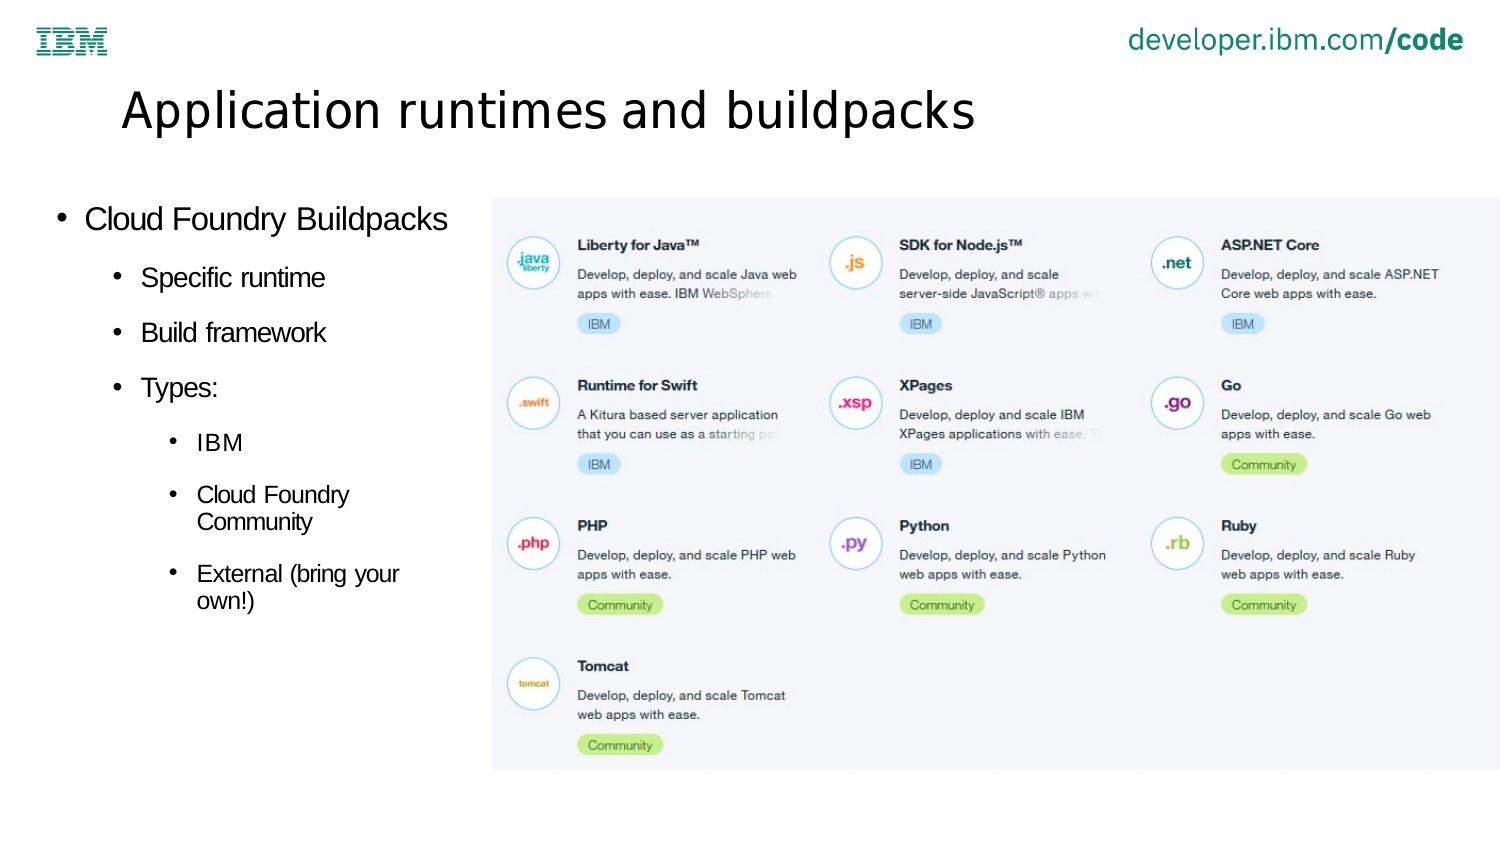

# Application runtimes and buildpacks
Cloud Foundry Buildpacks
Specific runtime
Build framework
Types:
IBM
Cloud Foundry  Community
External (bring your  own!)